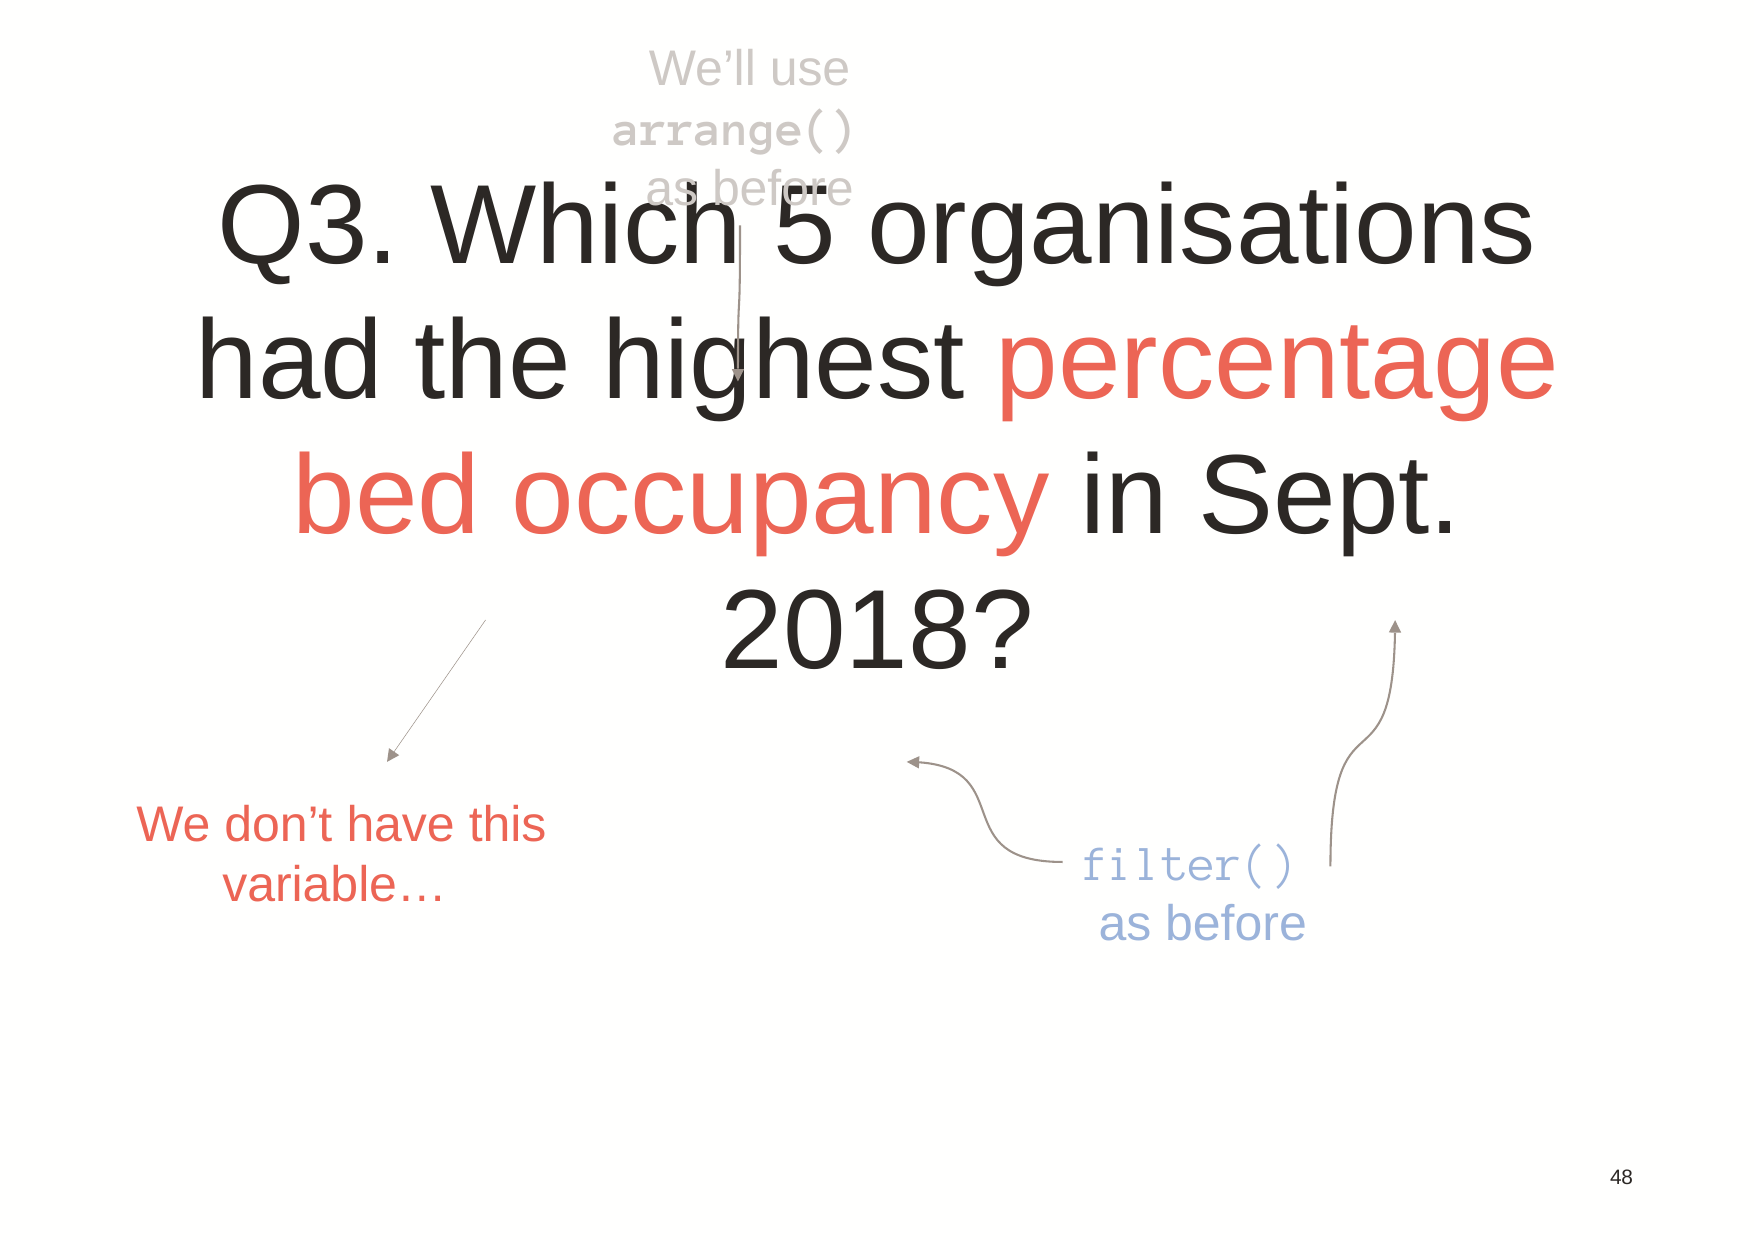

We’ll use
arrange()
as before
# Q3. Which 5 organisations had the highest percentage bed occupancy in Sept. 2018?

We don’t have this variable…
filter()
as before
48